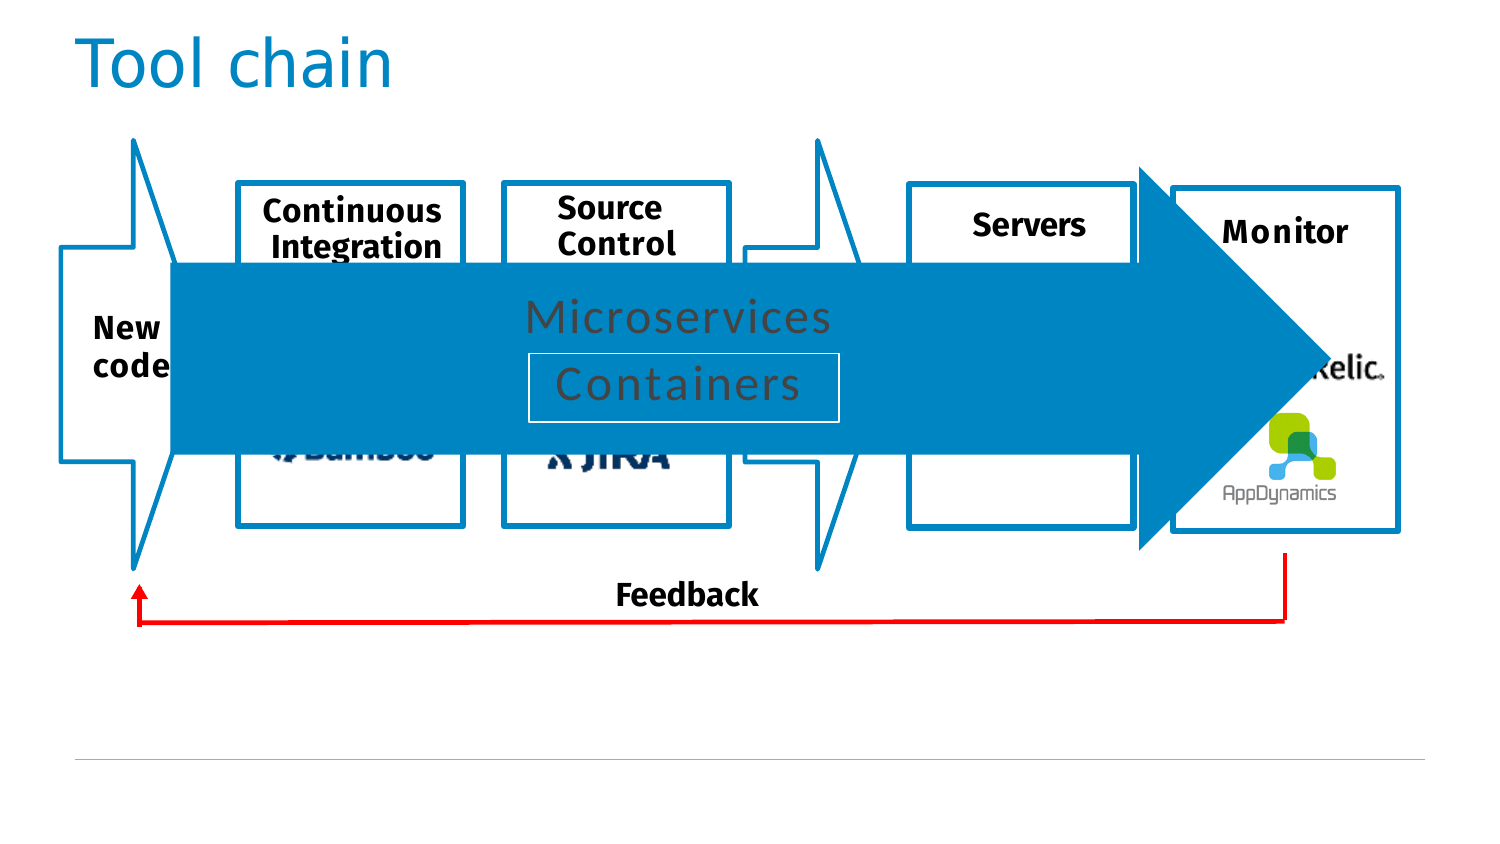

# Tool chain

Source  Control
Continuous  Integration
Servers
Monitor

Microservices

New
code

Deploy

Containers

Feedback